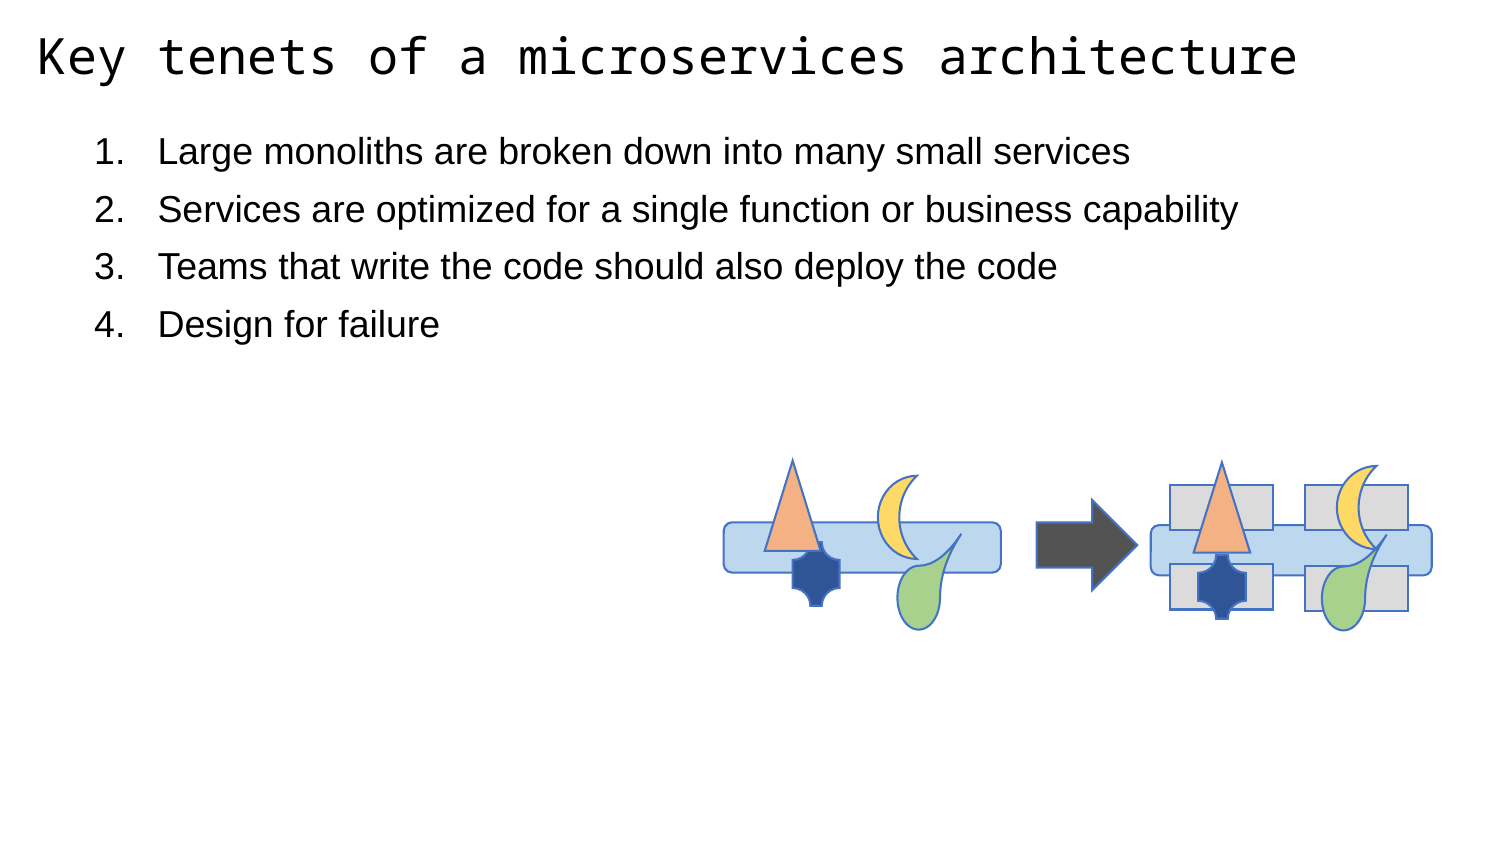

# Key tenets of a microservices architecture
Large monoliths are broken down into many small services
Services are optimized for a single function or business capability
Teams that write the code should also deploy the code
Design for failure